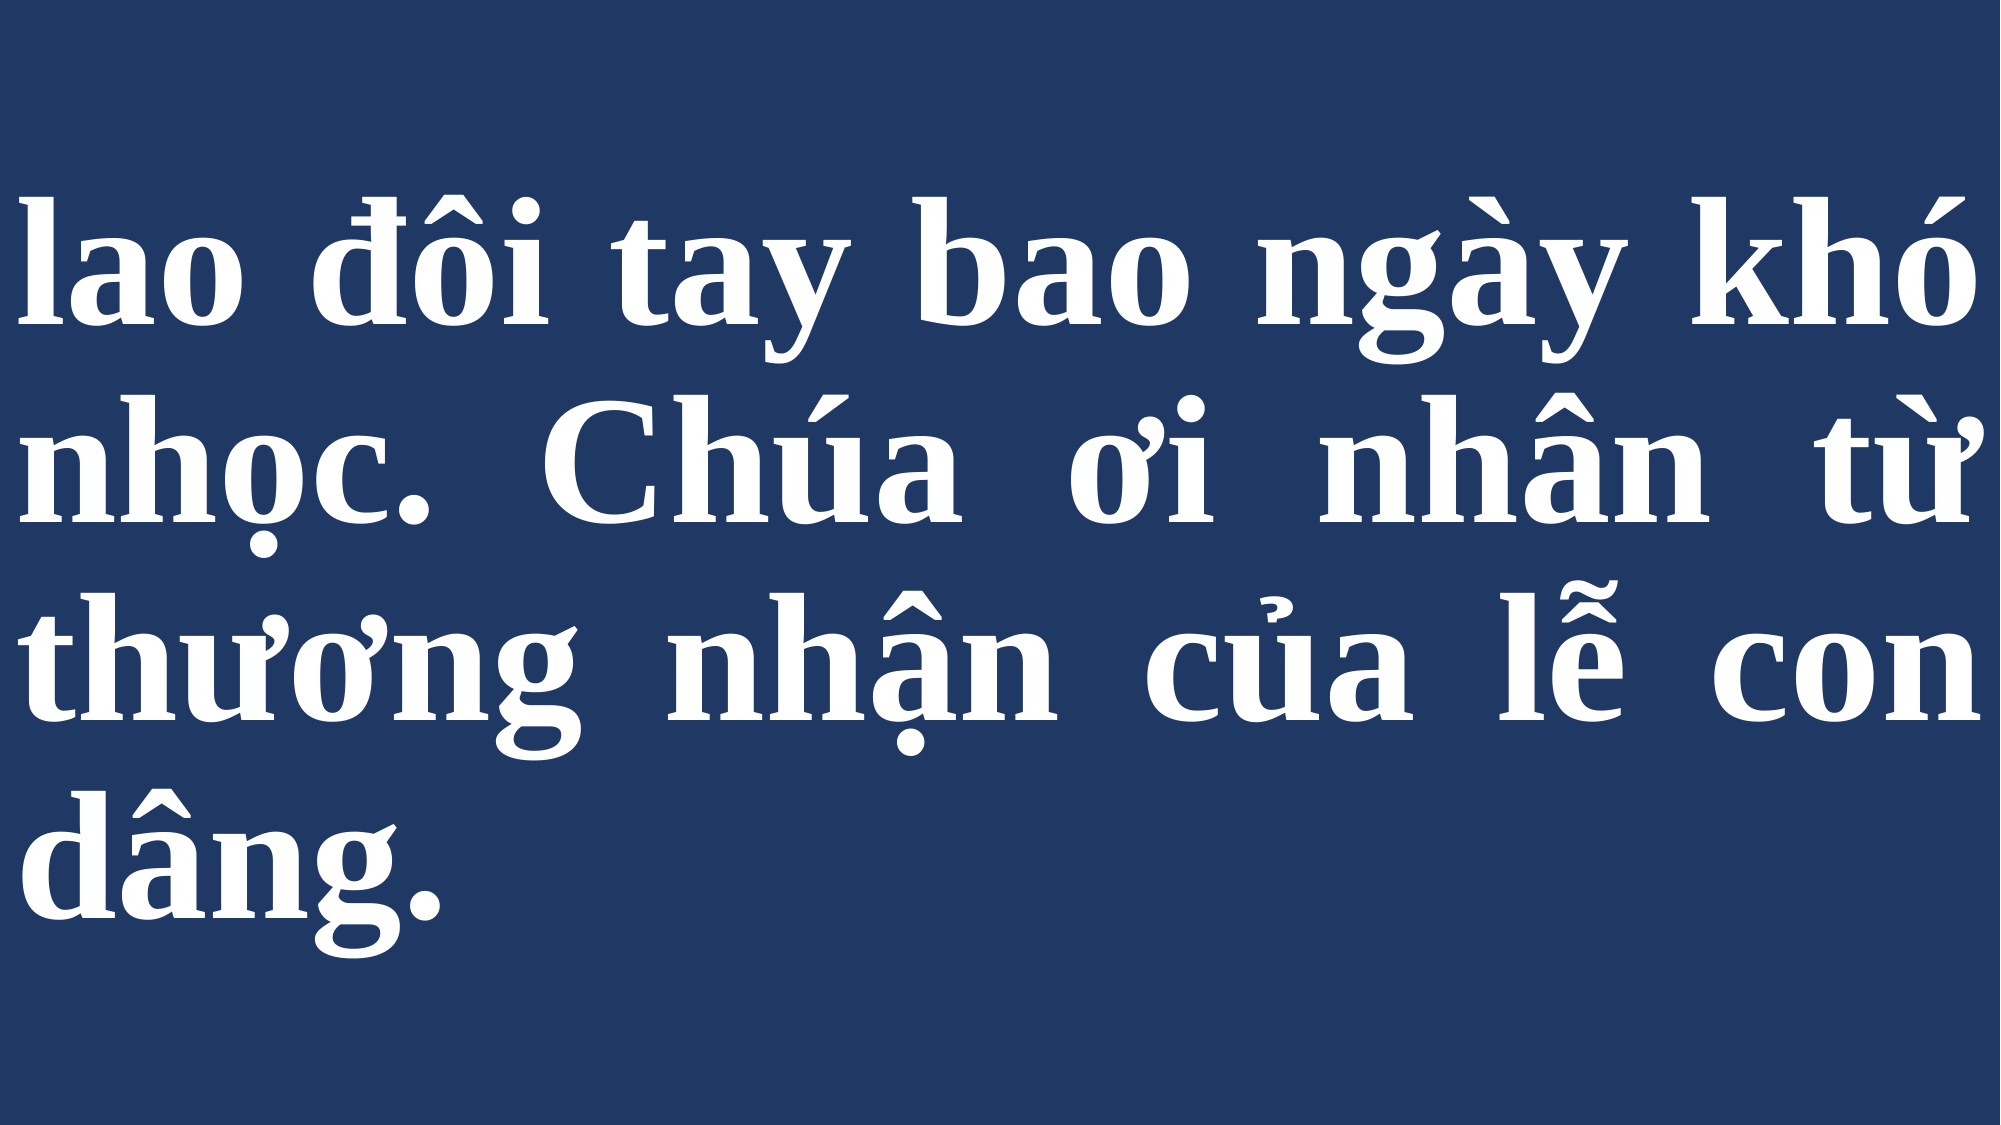

# lao đôi tay bao ngày khó nhọc. Chúa ơi nhân từ thương nhận của lễ con dâng.